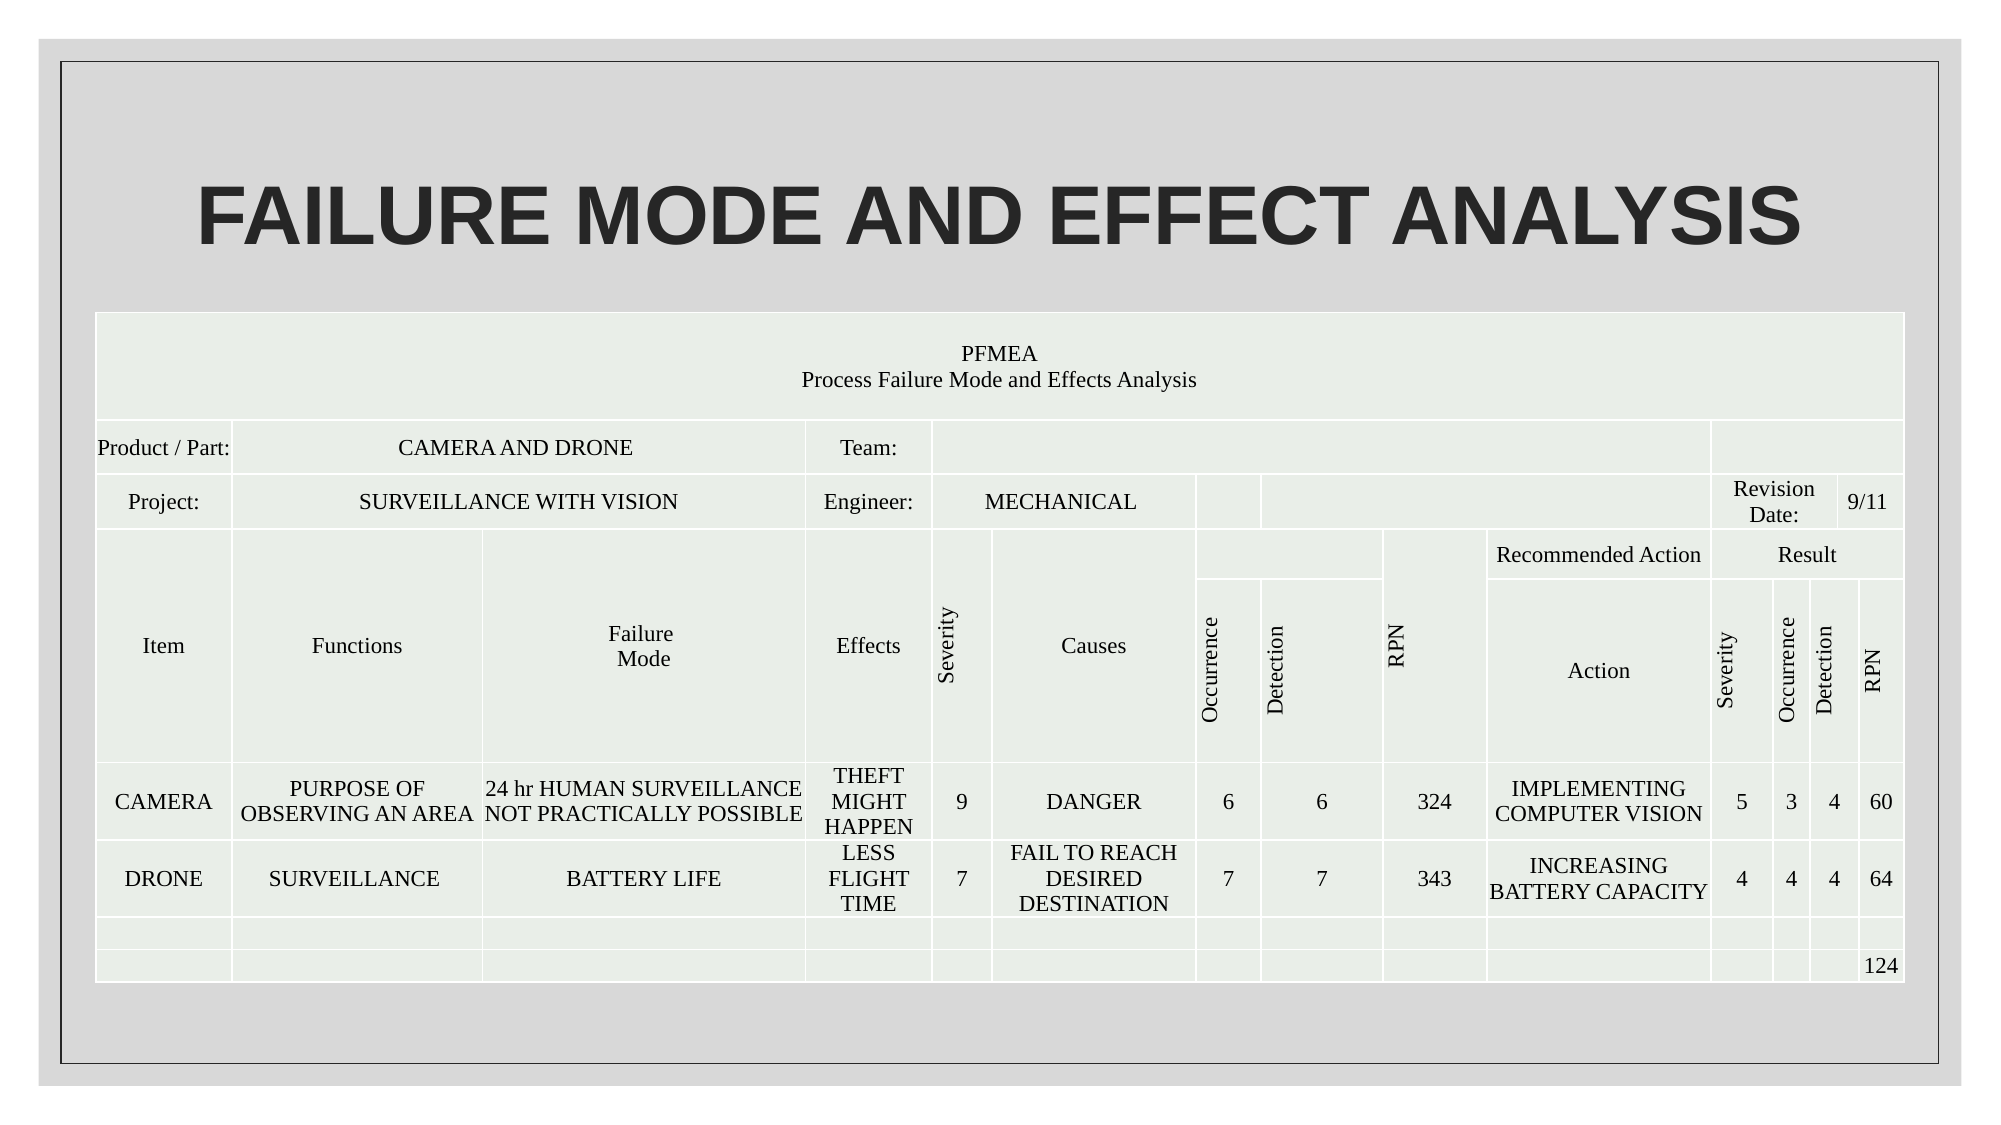

# FAILURE MODE AND EFFECT ANALYSIS
| PFMEA Process Failure Mode and Effects Analysis |  |  |  |  |  |  |  |  |  |  |  |  |  |  |
| --- | --- | --- | --- | --- | --- | --- | --- | --- | --- | --- | --- | --- | --- | --- |
| Product / Part: | CAMERA AND DRONE |  | Team: |  |  |  |  |  |  |  |  |  |  |  |
| Project: | SURVEILLANCE WITH VISION |  | Engineer: | MECHANICAL |  |  |  |  |  | Revision Date: |  |  | 9/11 |  |
| Item | Functions | Failure Mode | Effects | Severity | Causes |  |  | RPN | Recommended Action | Result |  |  |  |  |
|  |  |  |  |  |  | Occurrence | Detection |  | Action | Severity | Occurrence | Detection | Detection | RPN |
| CAMERA | PURPOSE OF OBSERVING AN AREA | 24 hr HUMAN SURVEILLANCE NOT PRACTICALLY POSSIBLE | THEFT MIGHT HAPPEN | 9 | DANGER | 6 | 6 | 324 | IMPLEMENTING COMPUTER VISION | 5 | 3 | 4 | 4 | 60 |
| DRONE | SURVEILLANCE | BATTERY LIFE | LESS FLIGHT TIME | 7 | FAIL TO REACH DESIRED DESTINATION | 7 | 7 | 343 | INCREASING BATTERY CAPACITY | 4 | 4 | 4 | 4 | 64 |
|  |  |  |  |  |  |  |  |  |  |  |  |  |  |  |
|  |  |  |  |  |  |  |  |  |  |  |  |  |  | 124 |